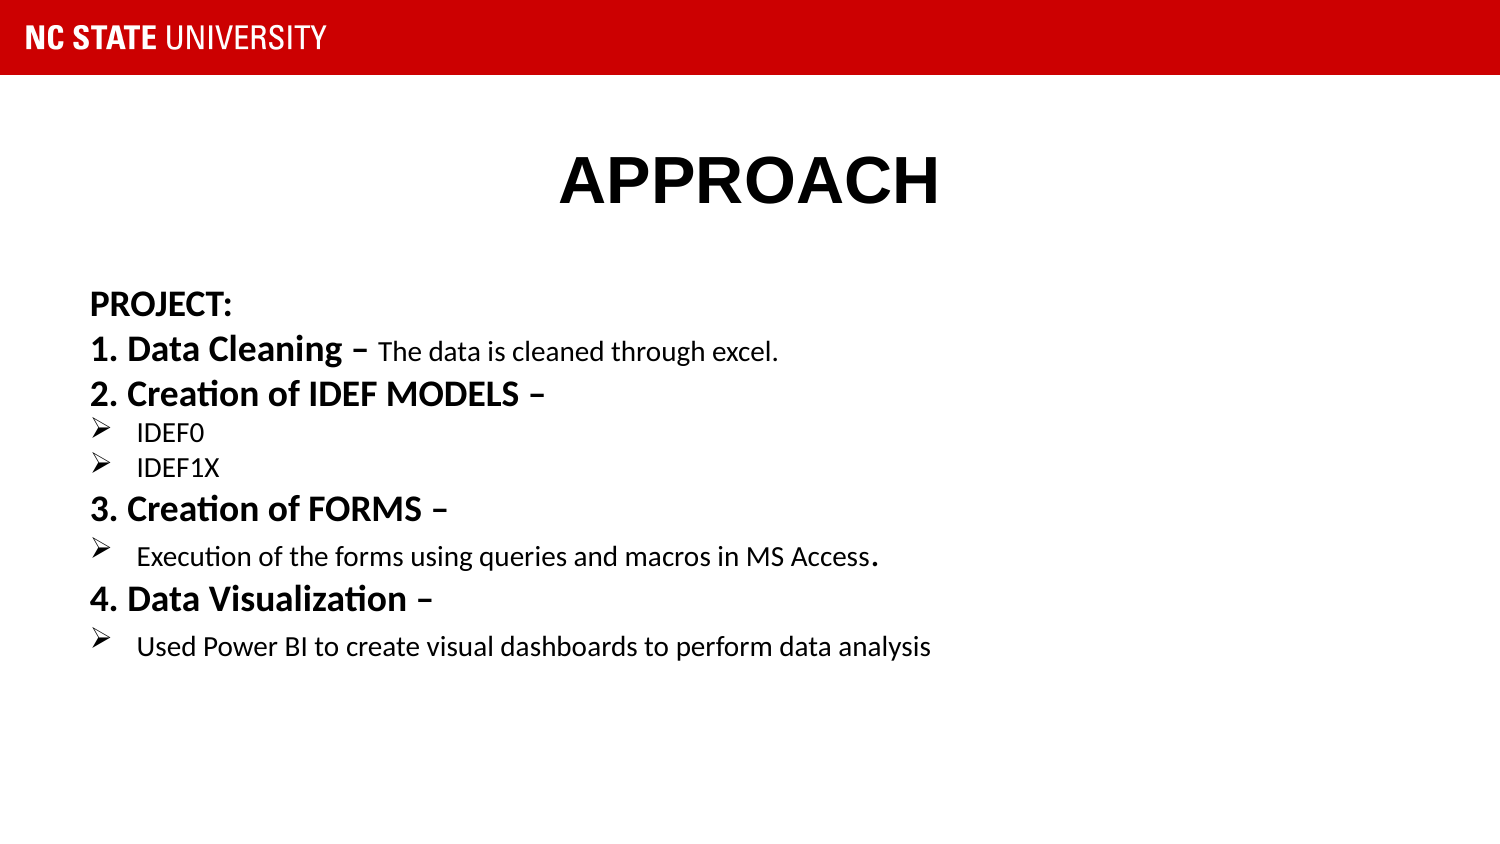

# APPROACH
PROJECT:
1. Data Cleaning – The data is cleaned through excel.
2. Creation of IDEF MODELS –
IDEF0
IDEF1X
3. Creation of FORMS –
Execution of the forms using queries and macros in MS Access.
4. Data Visualization –
Used Power BI to create visual dashboards to perform data analysis